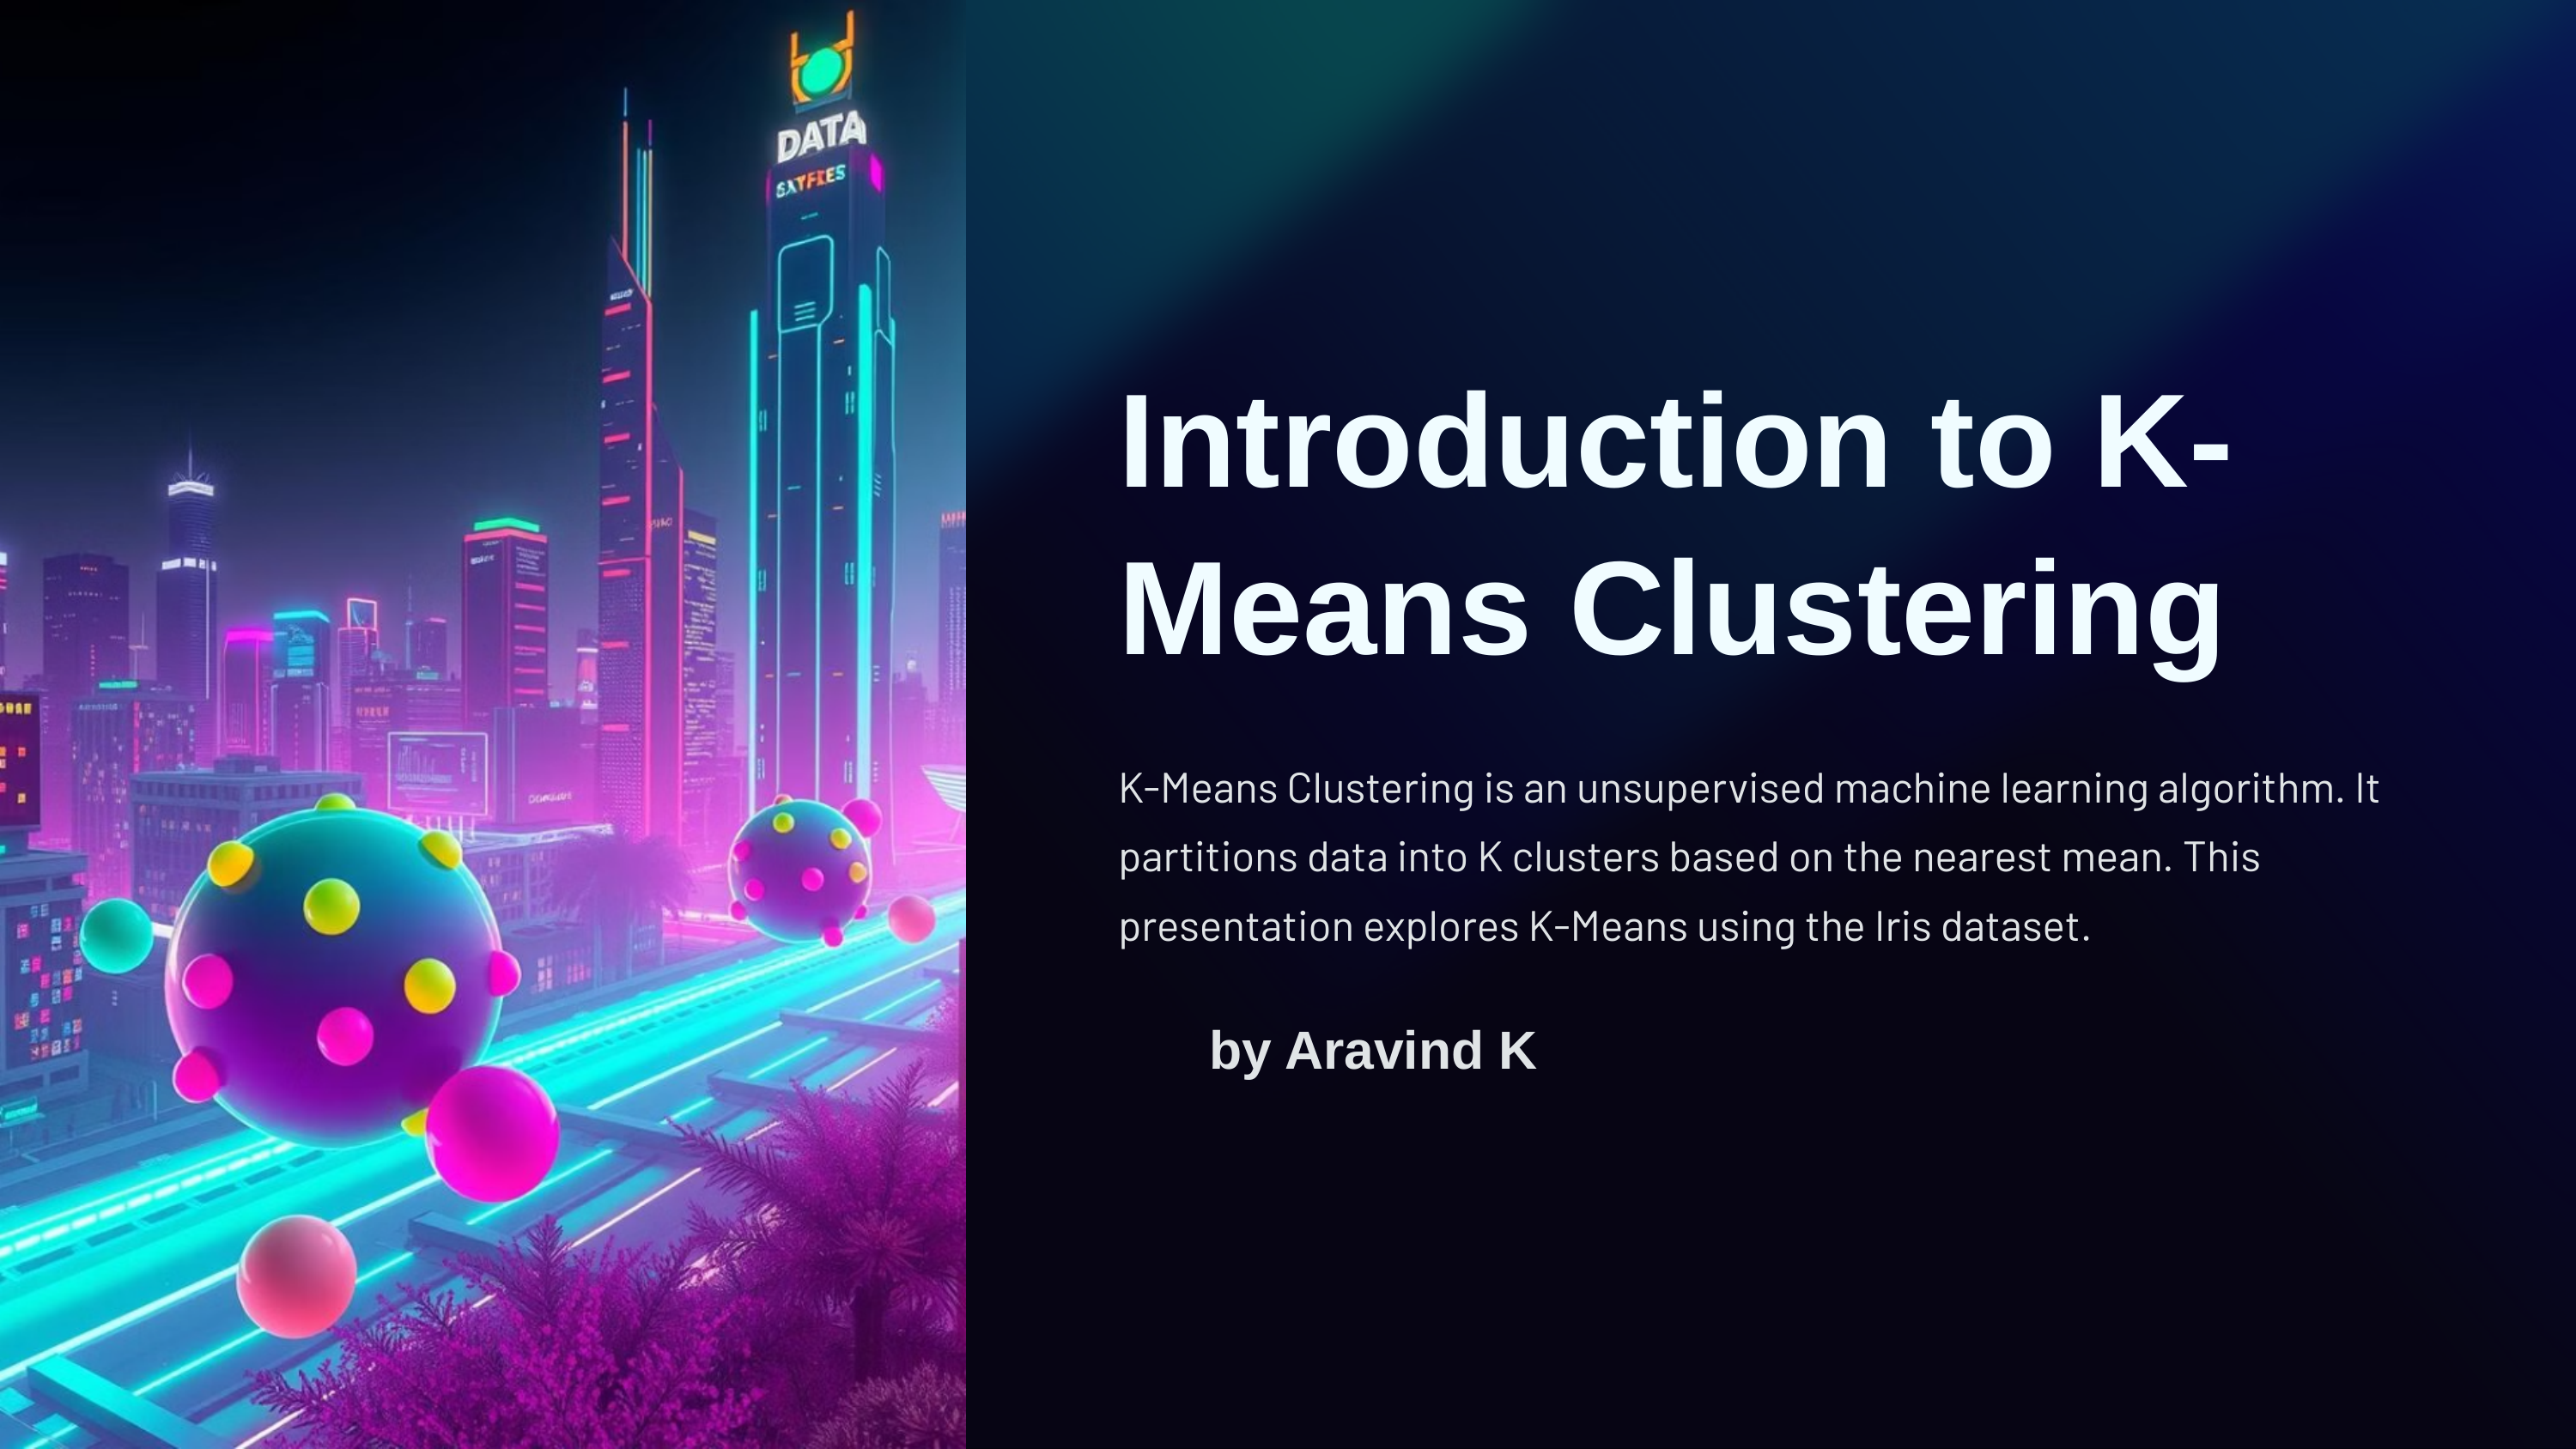

Introduction to K-Means Clustering
K-Means Clustering is an unsupervised machine learning algorithm. It partitions data into K clusters based on the nearest mean. This presentation explores K-Means using the Iris dataset.
by Aravind K